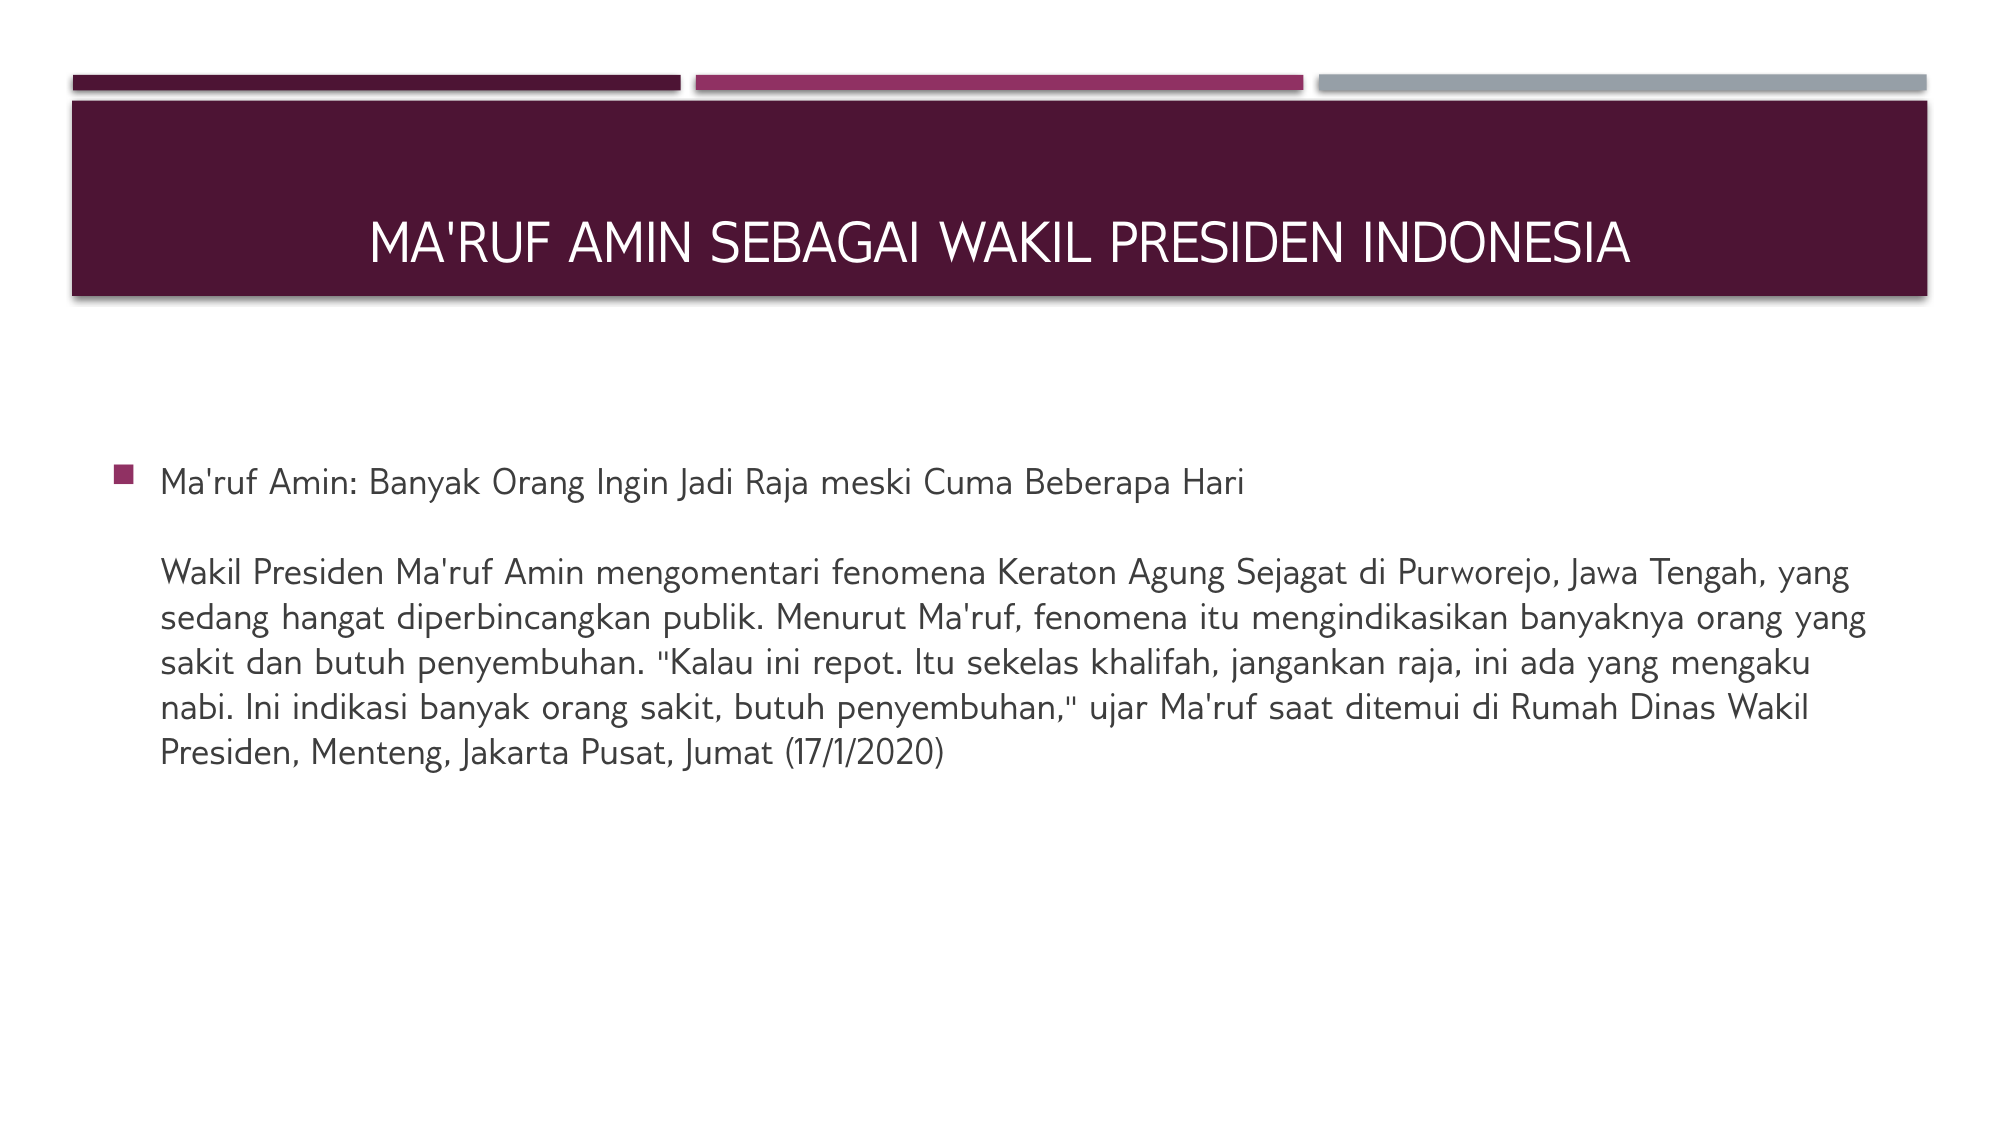

# Ma'ruf Amin Sebagai Wakil Presiden IndonesiA
Ma'ruf Amin: Banyak Orang Ingin Jadi Raja meski Cuma Beberapa Hari
Wakil Presiden Ma'ruf Amin mengomentari fenomena Keraton Agung Sejagat di Purworejo, Jawa Tengah, yang sedang hangat diperbincangkan publik. Menurut Ma'ruf, fenomena itu mengindikasikan banyaknya orang yang sakit dan butuh penyembuhan. "Kalau ini repot. Itu sekelas khalifah, jangankan raja, ini ada yang mengaku nabi. Ini indikasi banyak orang sakit, butuh penyembuhan," ujar Ma'ruf saat ditemui di Rumah Dinas Wakil Presiden, Menteng, Jakarta Pusat, Jumat (17/1/2020)